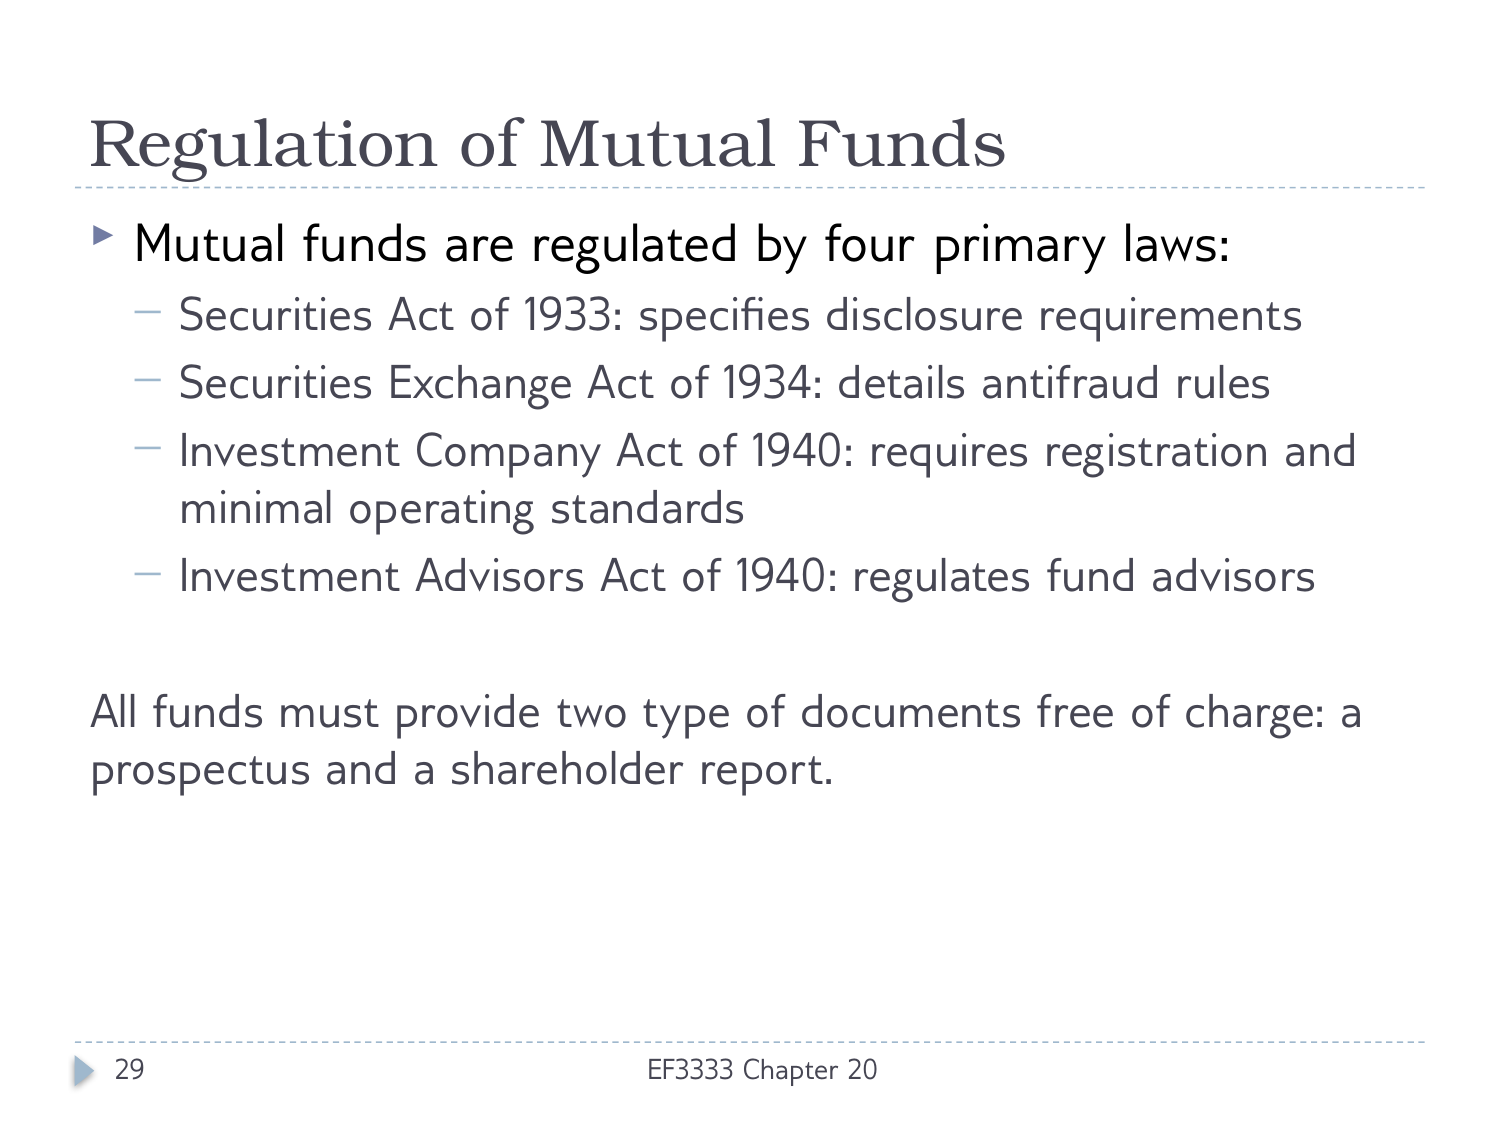

# Regulation of Mutual Funds
Mutual funds are regulated by four primary laws:
Securities Act of 1933: specifies disclosure requirements
Securities Exchange Act of 1934: details antifraud rules
Investment Company Act of 1940: requires registration and minimal operating standards
Investment Advisors Act of 1940: regulates fund advisors

All funds must provide two type of documents free of charge: a prospectus and a shareholder report.
29
EF3333 Chapter 20